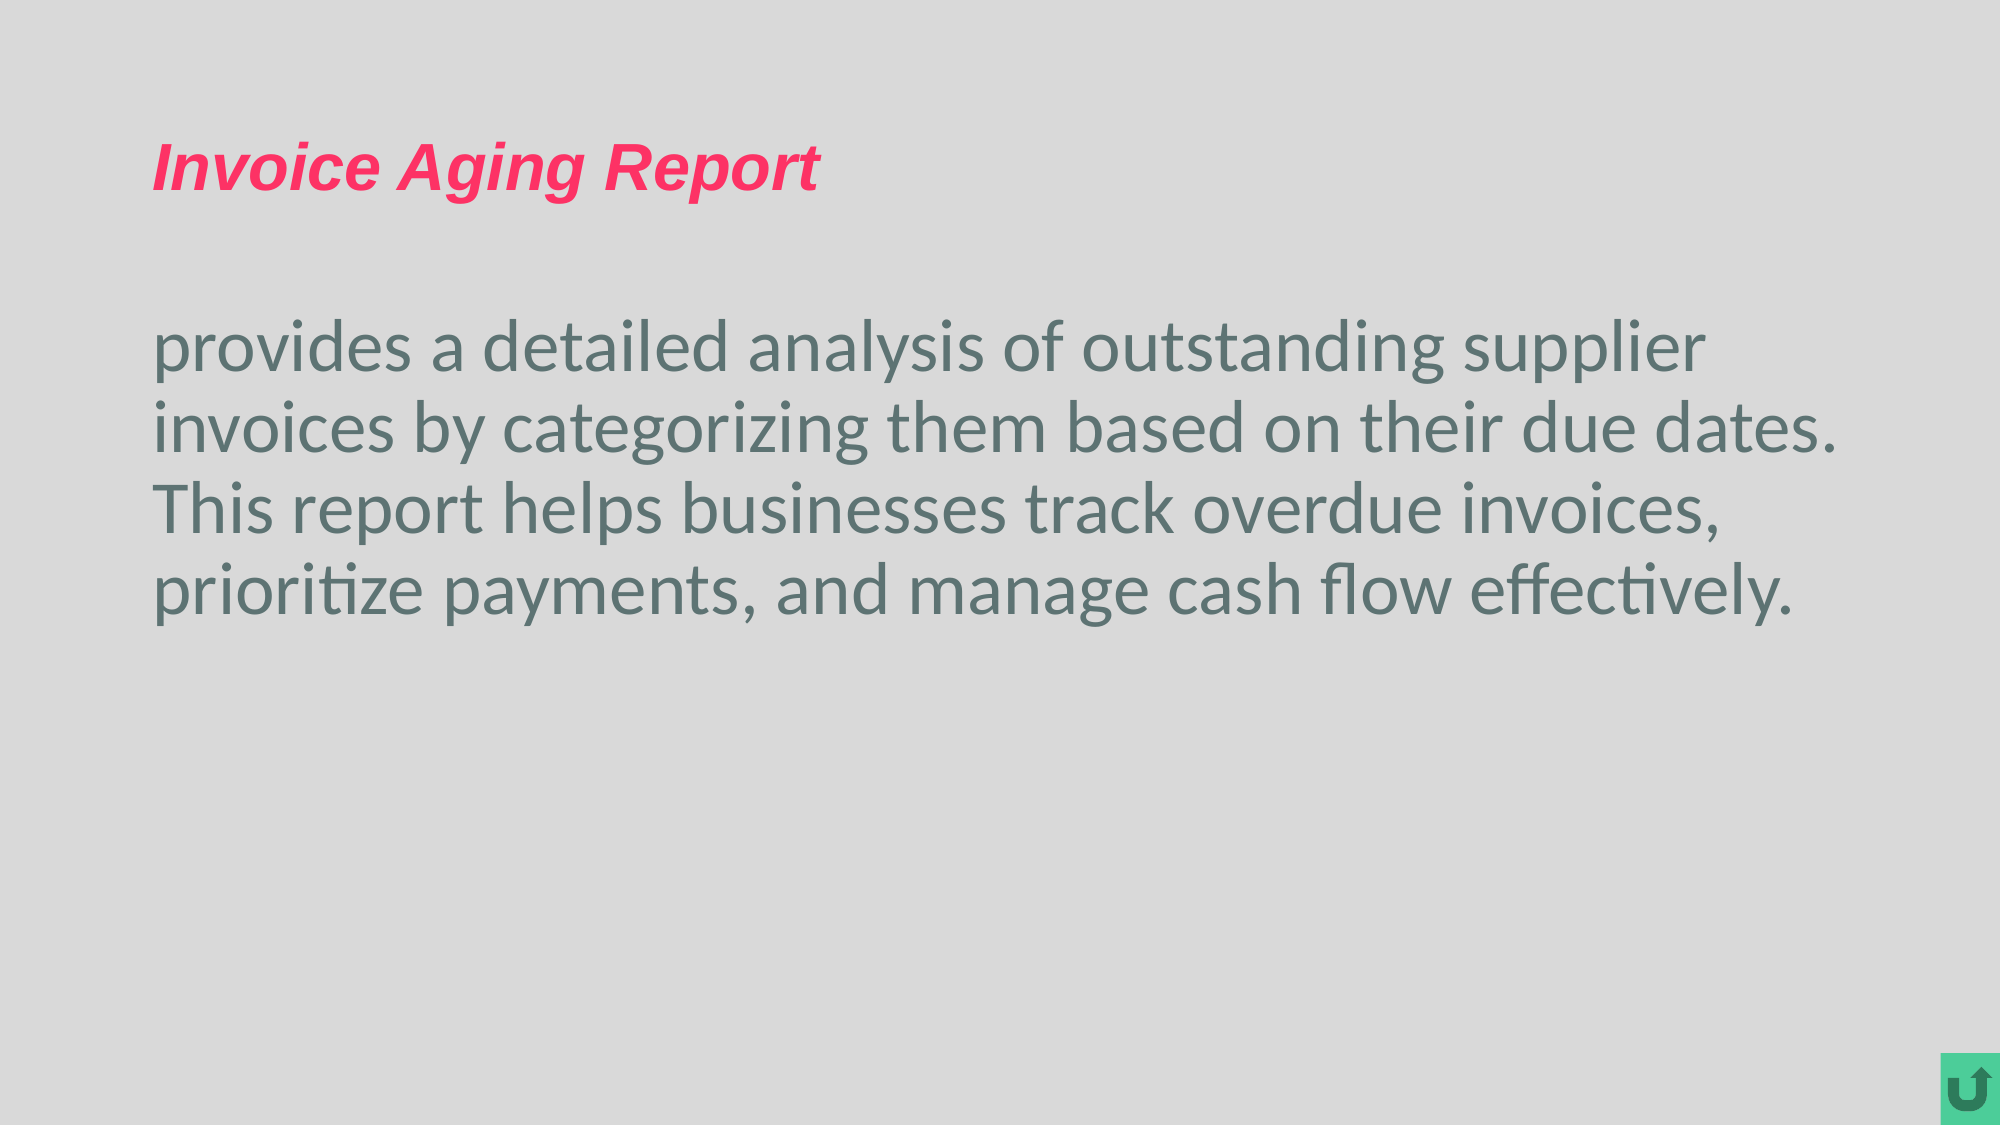

# Invoice Aging Report
provides a detailed analysis of outstanding supplier invoices by categorizing them based on their due dates. This report helps businesses track overdue invoices, prioritize payments, and manage cash flow effectively.